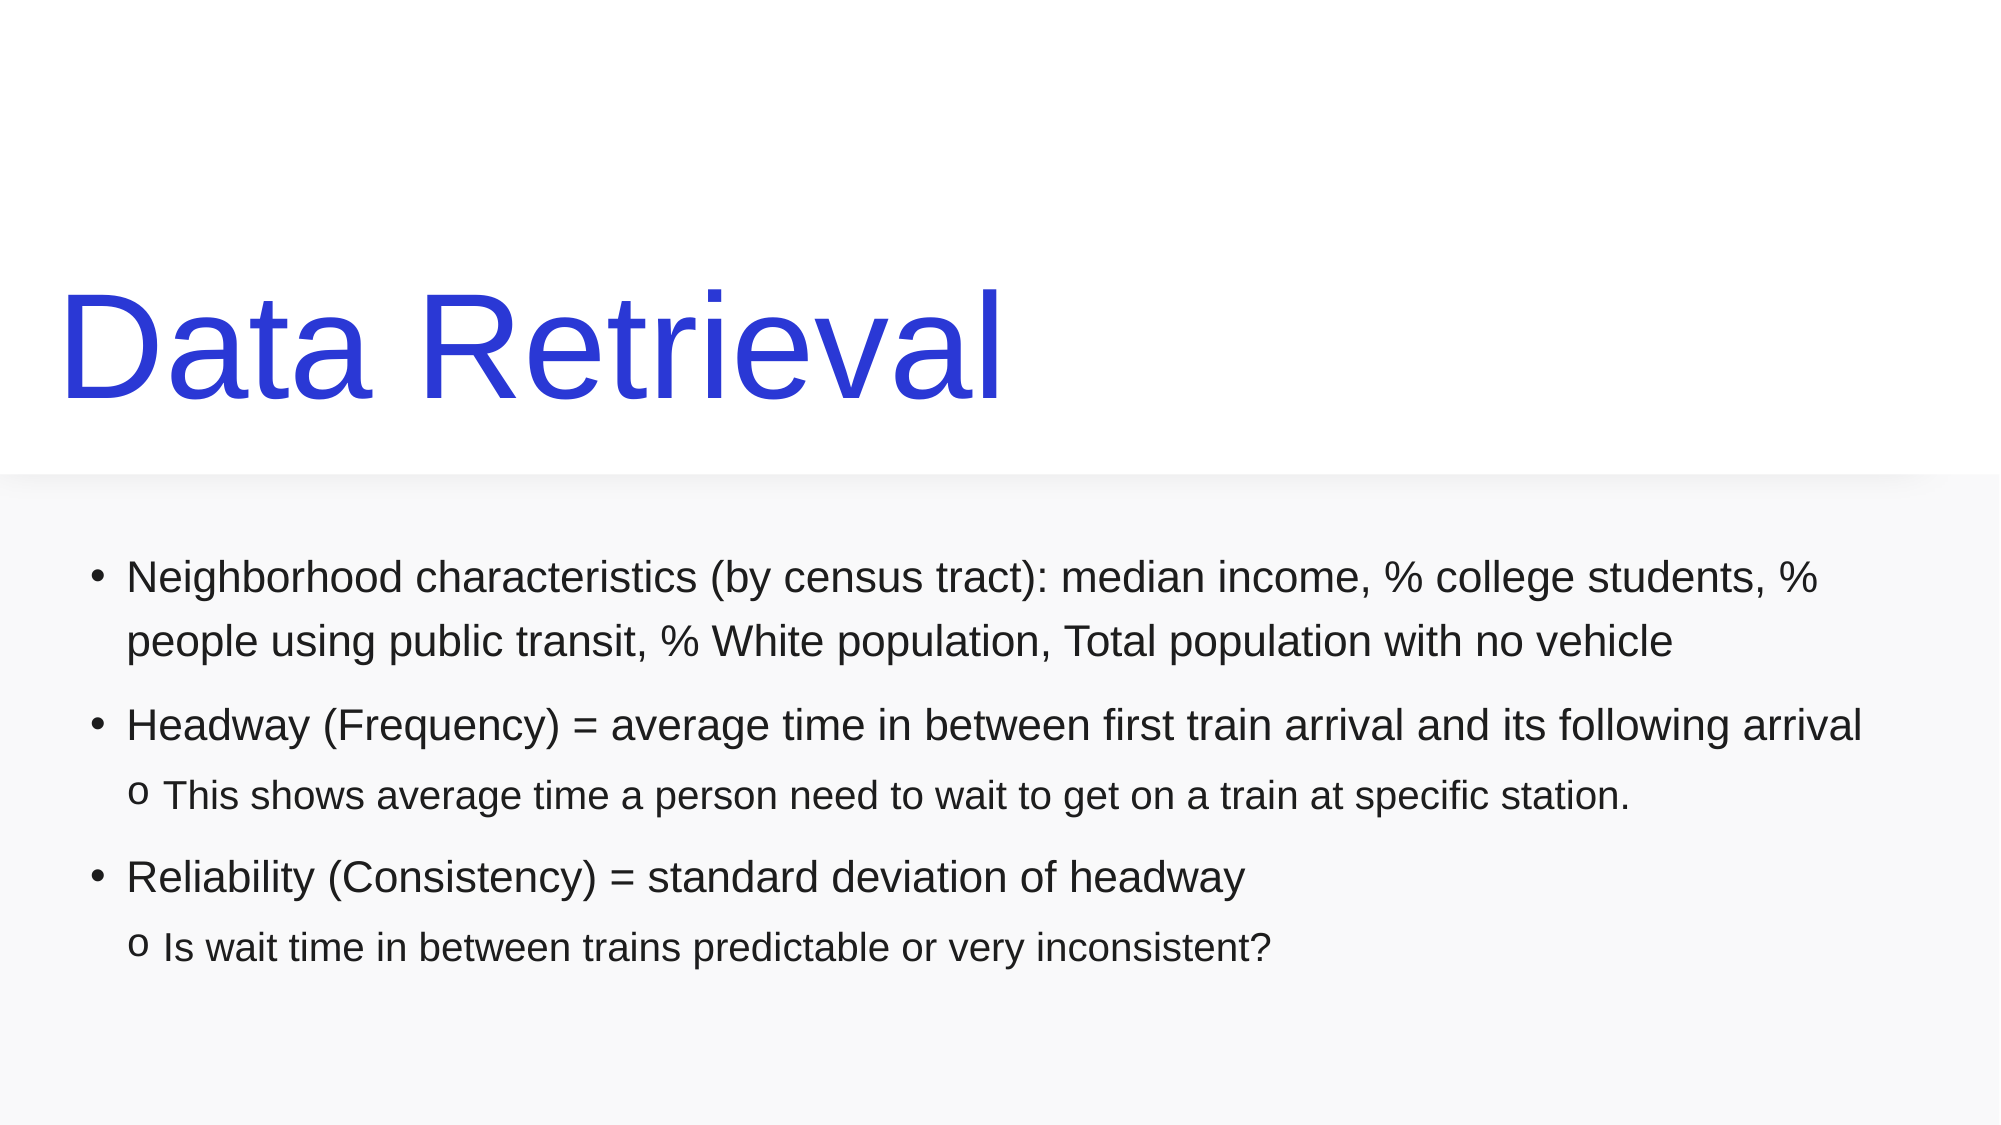

# Data Retrieval
Neighborhood characteristics (by census tract): median income, % college students, % people using public transit, % White population, Total population with no vehicle
Headway (Frequency) = average time in between first train arrival and its following arrival
This shows average time a person need to wait to get on a train at specific station.
Reliability (Consistency) = standard deviation of headway
Is wait time in between trains predictable or very inconsistent?